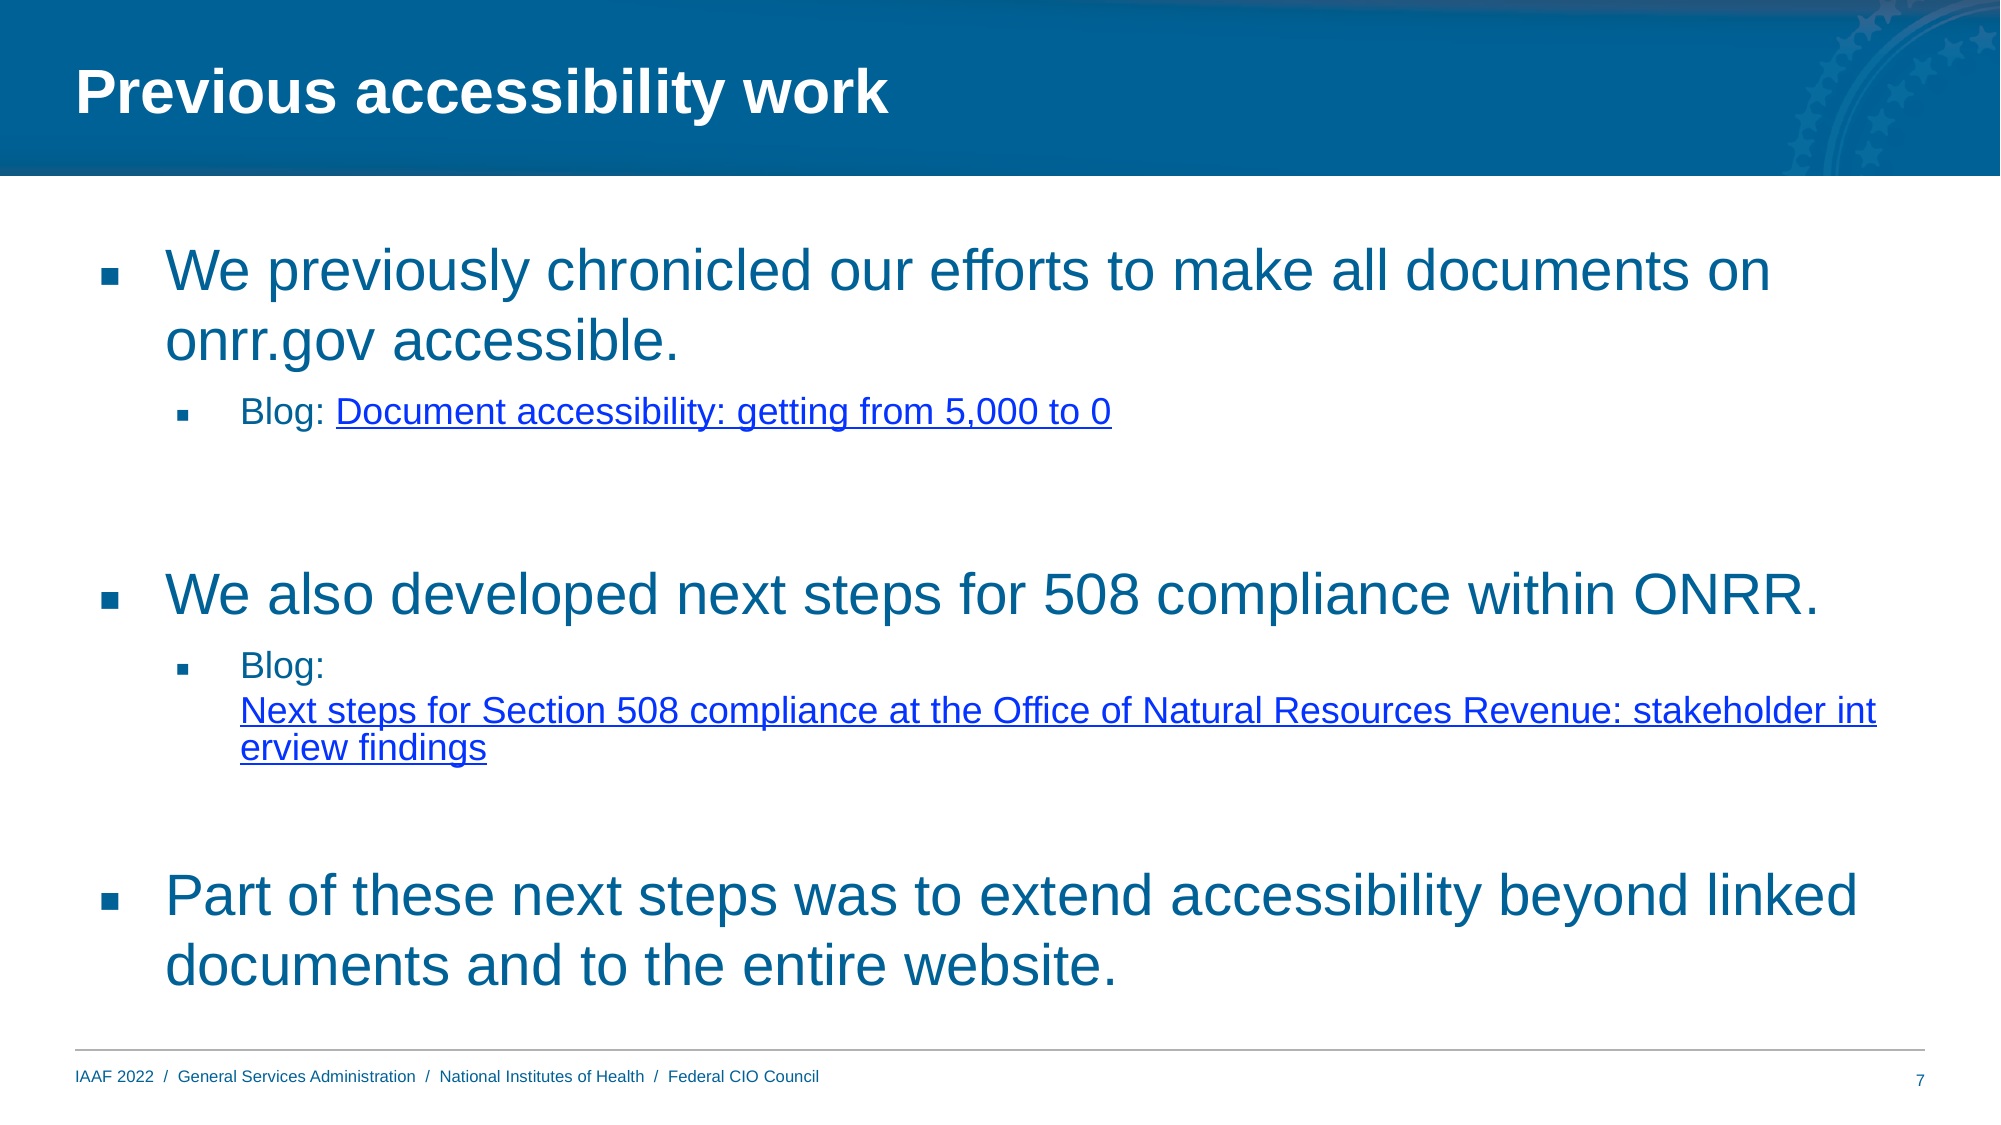

# Previous accessibility work
We previously chronicled our efforts to make all documents on onrr.gov accessible.
Blog: Document accessibility: getting from 5,000 to 0

We also developed next steps for 508 compliance within ONRR.
Blog: Next steps for Section 508 compliance at the Office of Natural Resources Revenue: stakeholder interview findings

Part of these next steps was to extend accessibility beyond linked documents and to the entire website.

7